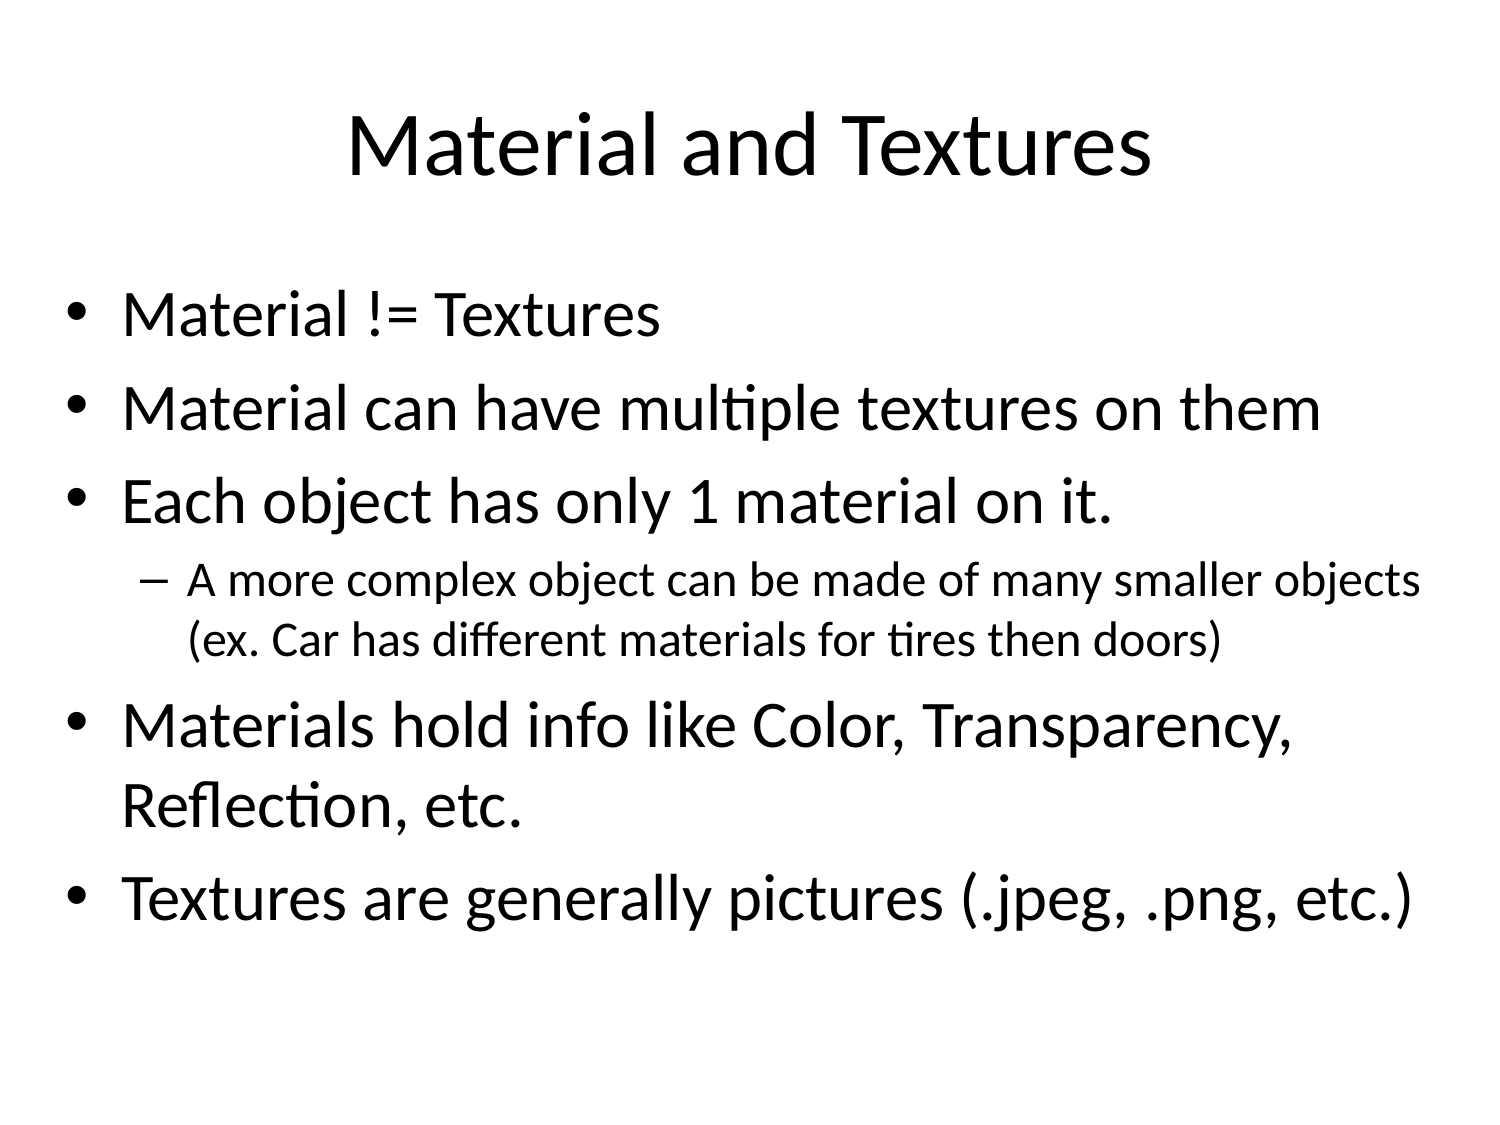

# Material and Textures
Material != Textures
Material can have multiple textures on them
Each object has only 1 material on it.
A more complex object can be made of many smaller objects (ex. Car has different materials for tires then doors)
Materials hold info like Color, Transparency, Reflection, etc.
Textures are generally pictures (.jpeg, .png, etc.)